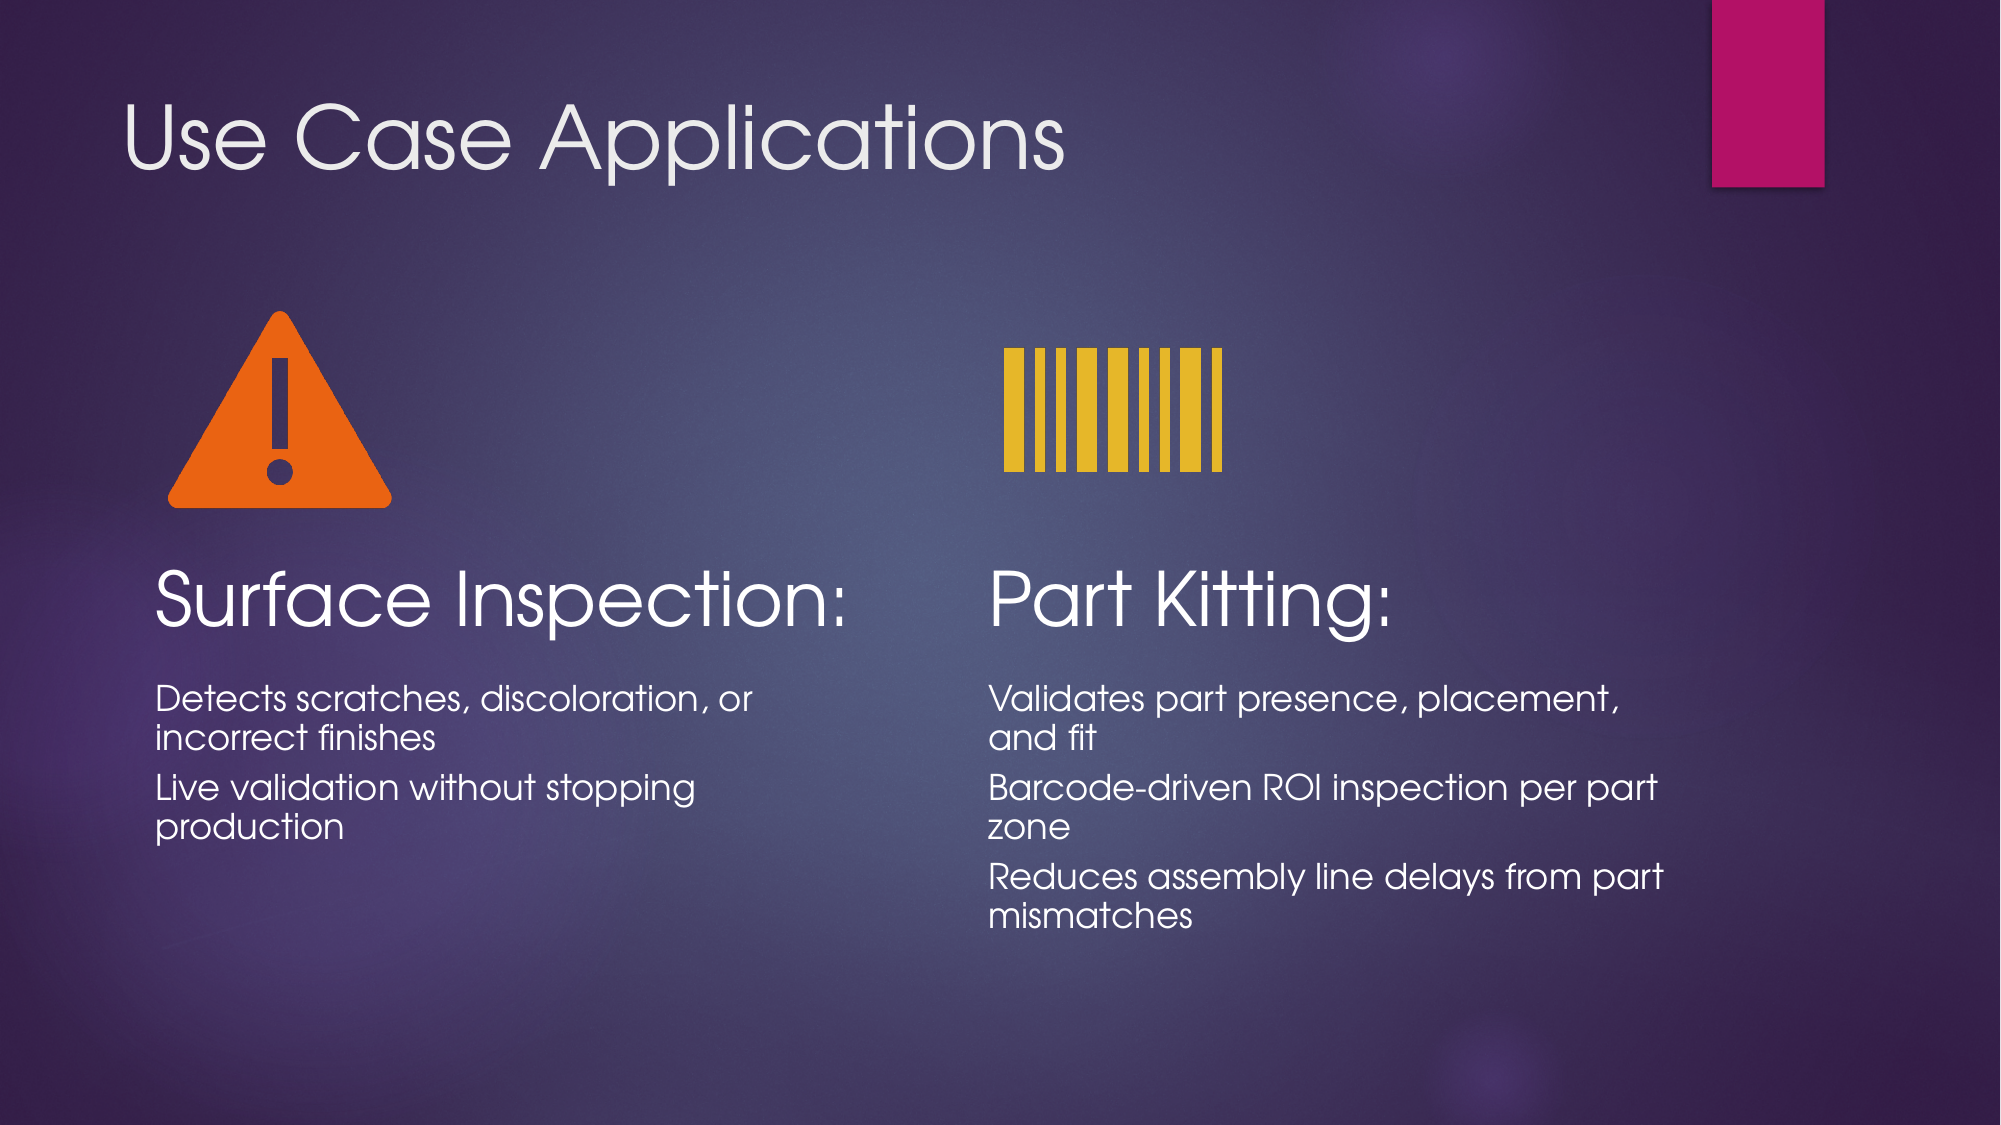

# Use Case Applications
Surface Inspection:
Detects scratches, discoloration, or incorrect finishes
Live validation without stopping production
Part Kitting:
Validates part presence, placement, and fit
Barcode-driven ROI inspection per part zone
Reduces assembly line delays from part mismatches